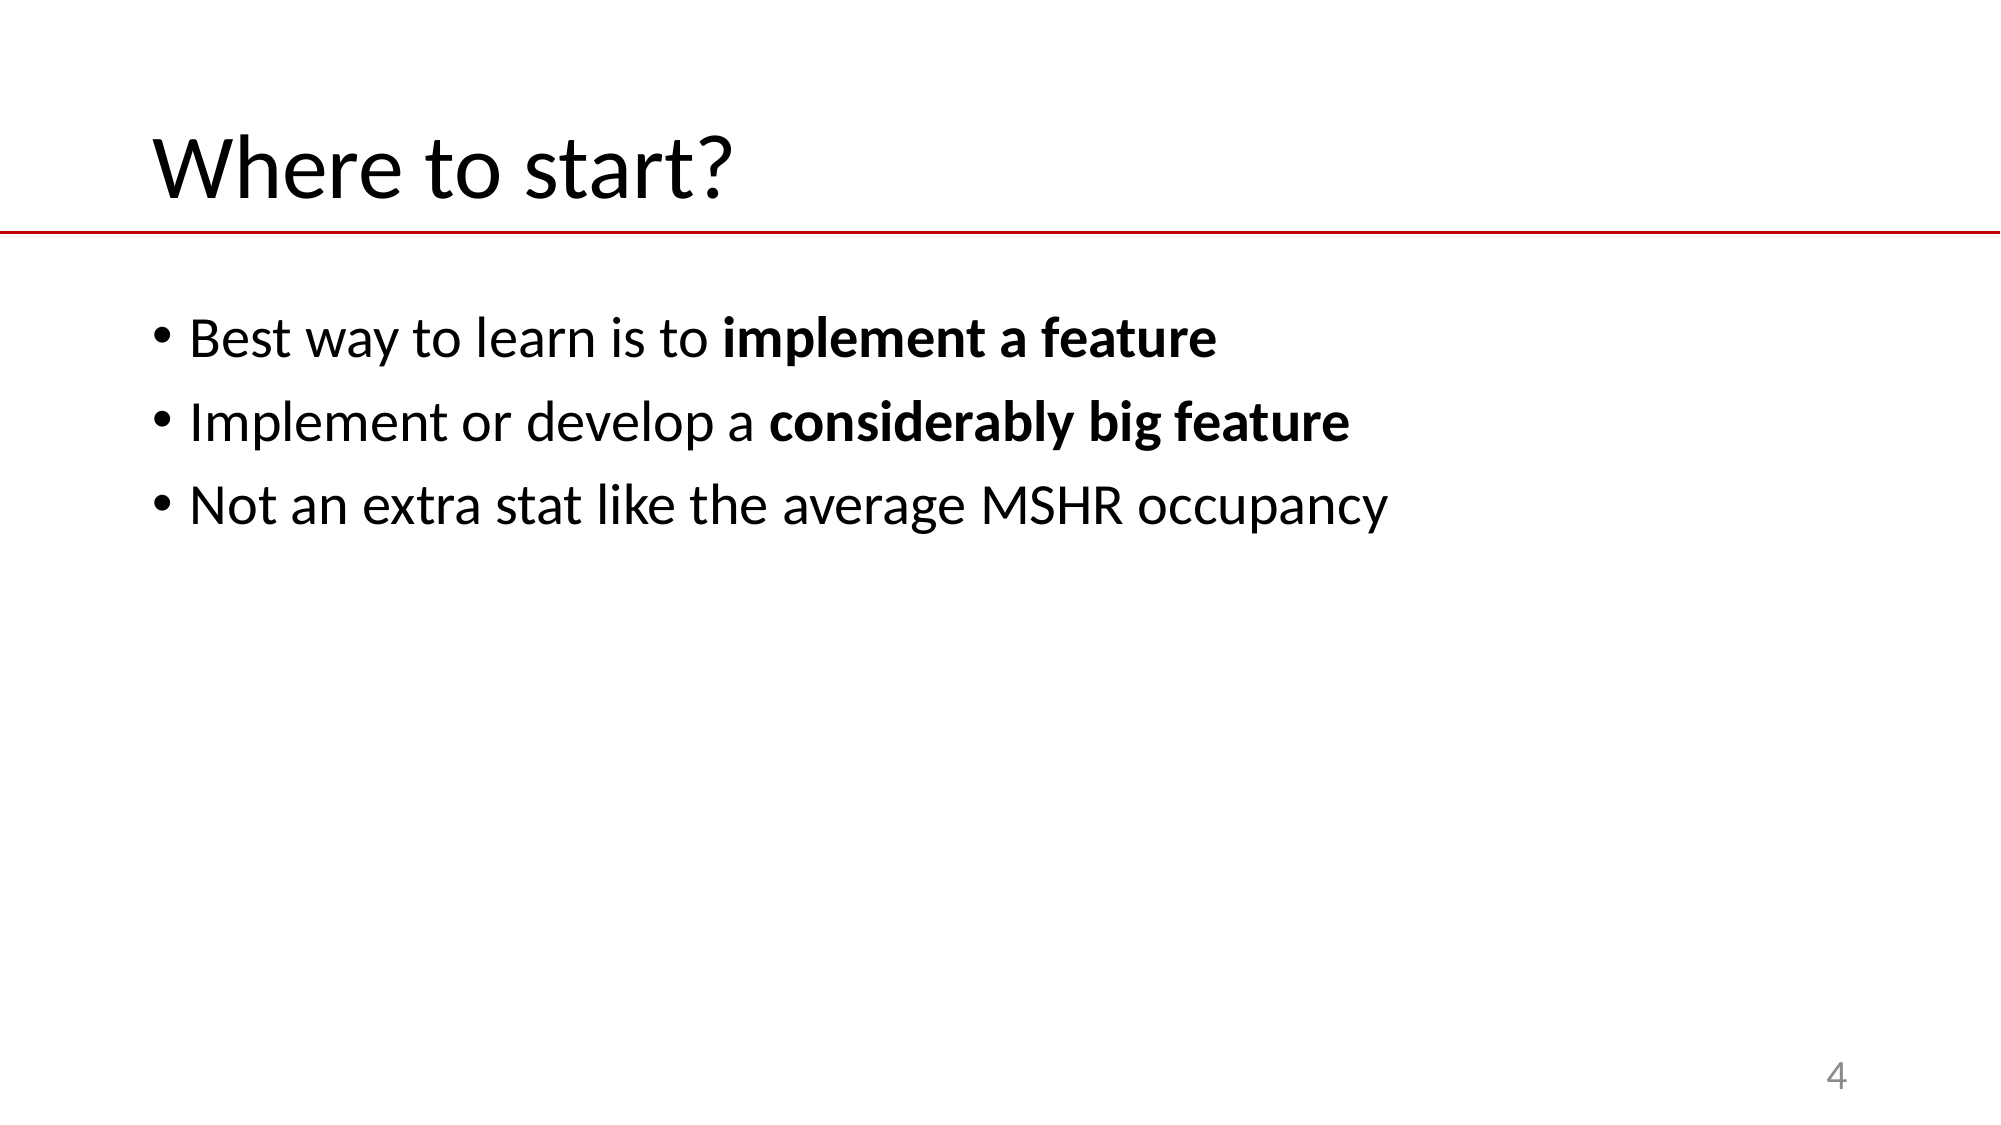

# Where to start?
Best way to learn is to implement a feature
Implement or develop a considerably big feature
Not an extra stat like the average MSHR occupancy
4